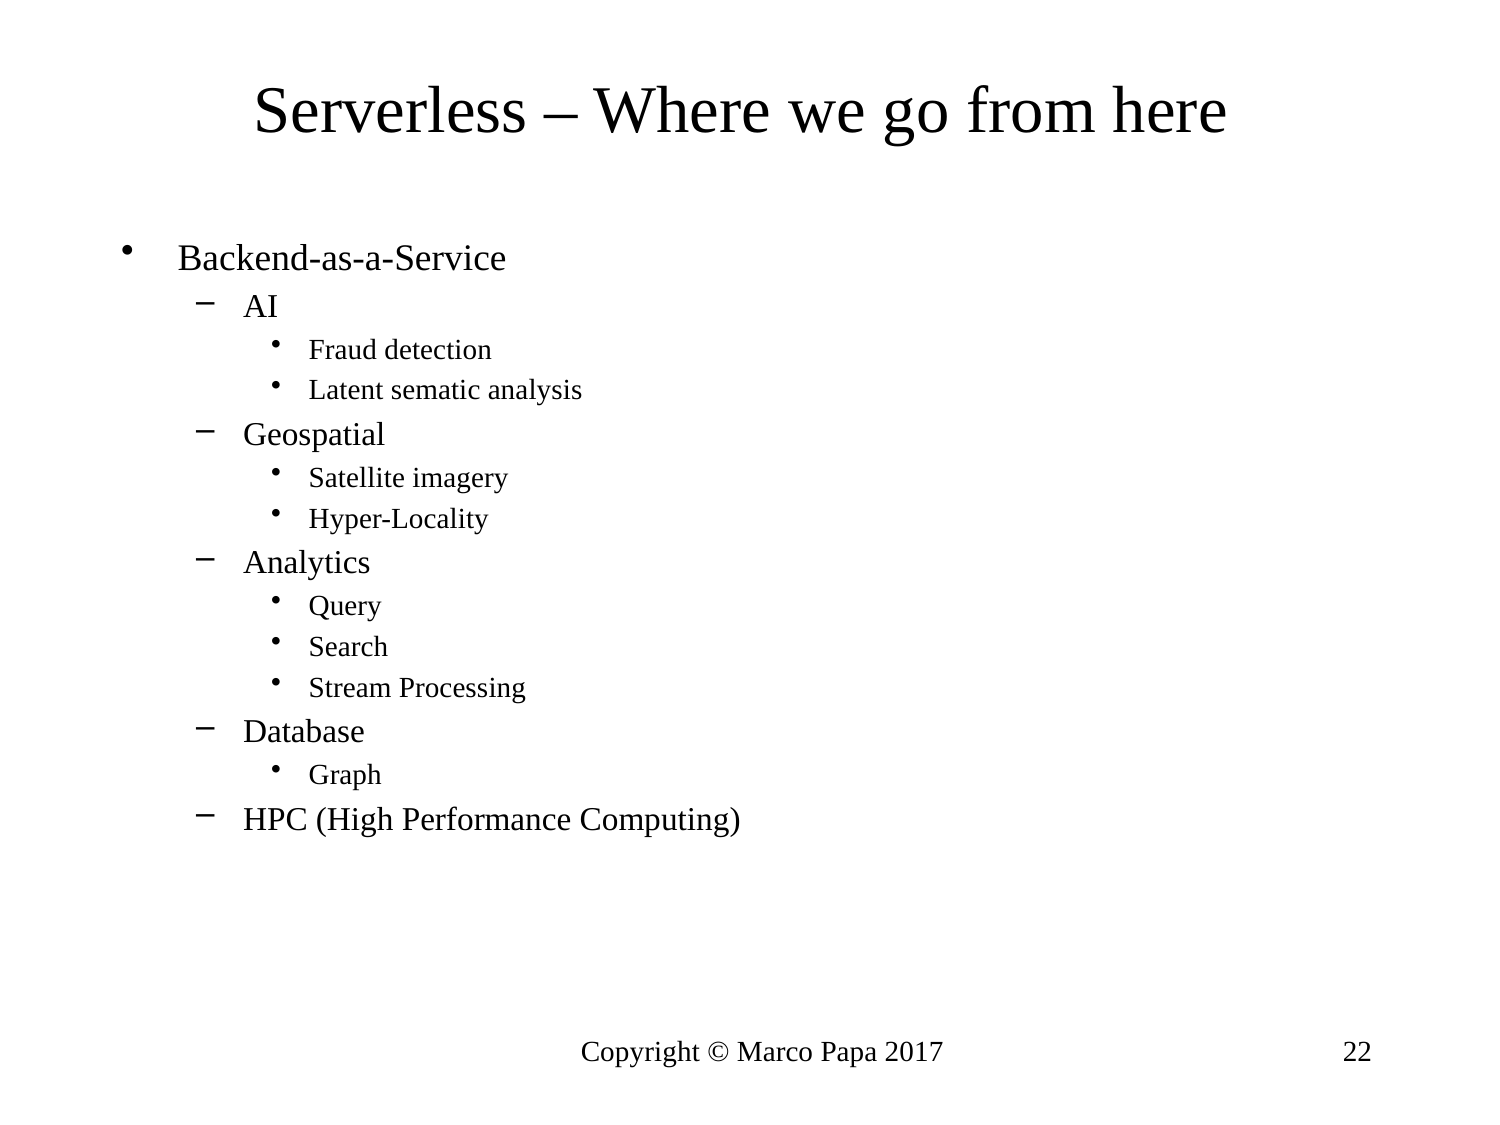

# Serverless – Where we go from here
Backend-as-a-Service
AI
Fraud detection
Latent sematic analysis
Geospatial
Satellite imagery
Hyper-Locality
Analytics
Query
Search
Stream Processing
Database
Graph
HPC (High Performance Computing)

Copyright © Marco Papa 2017
22